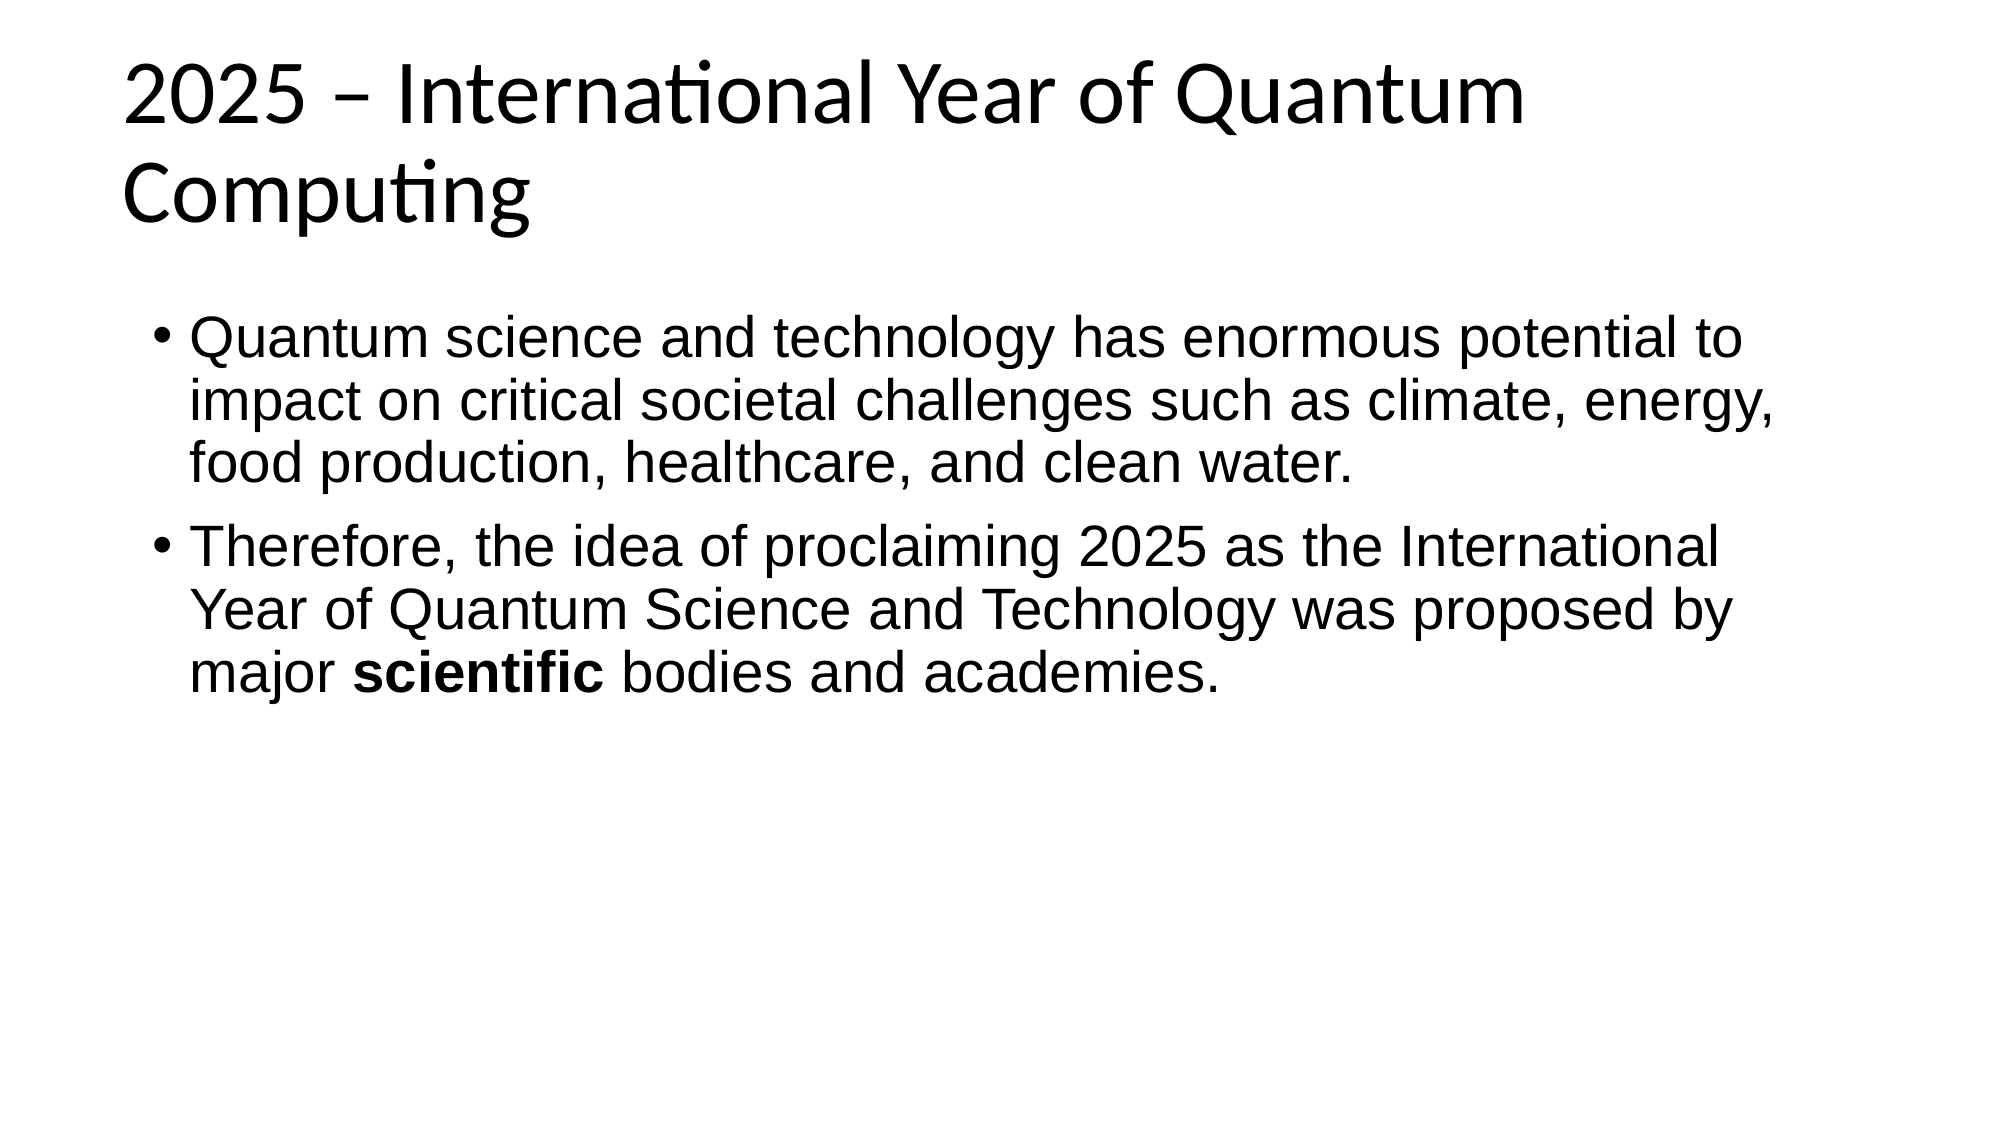

# 2025 – International Year of Quantum Computing
Quantum science and technology has enormous potential to impact on critical societal challenges such as climate, energy, food production, healthcare, and clean water.
Therefore, the idea of proclaiming 2025 as the International Year of Quantum Science and Technology was proposed by major scientific bodies and academies.